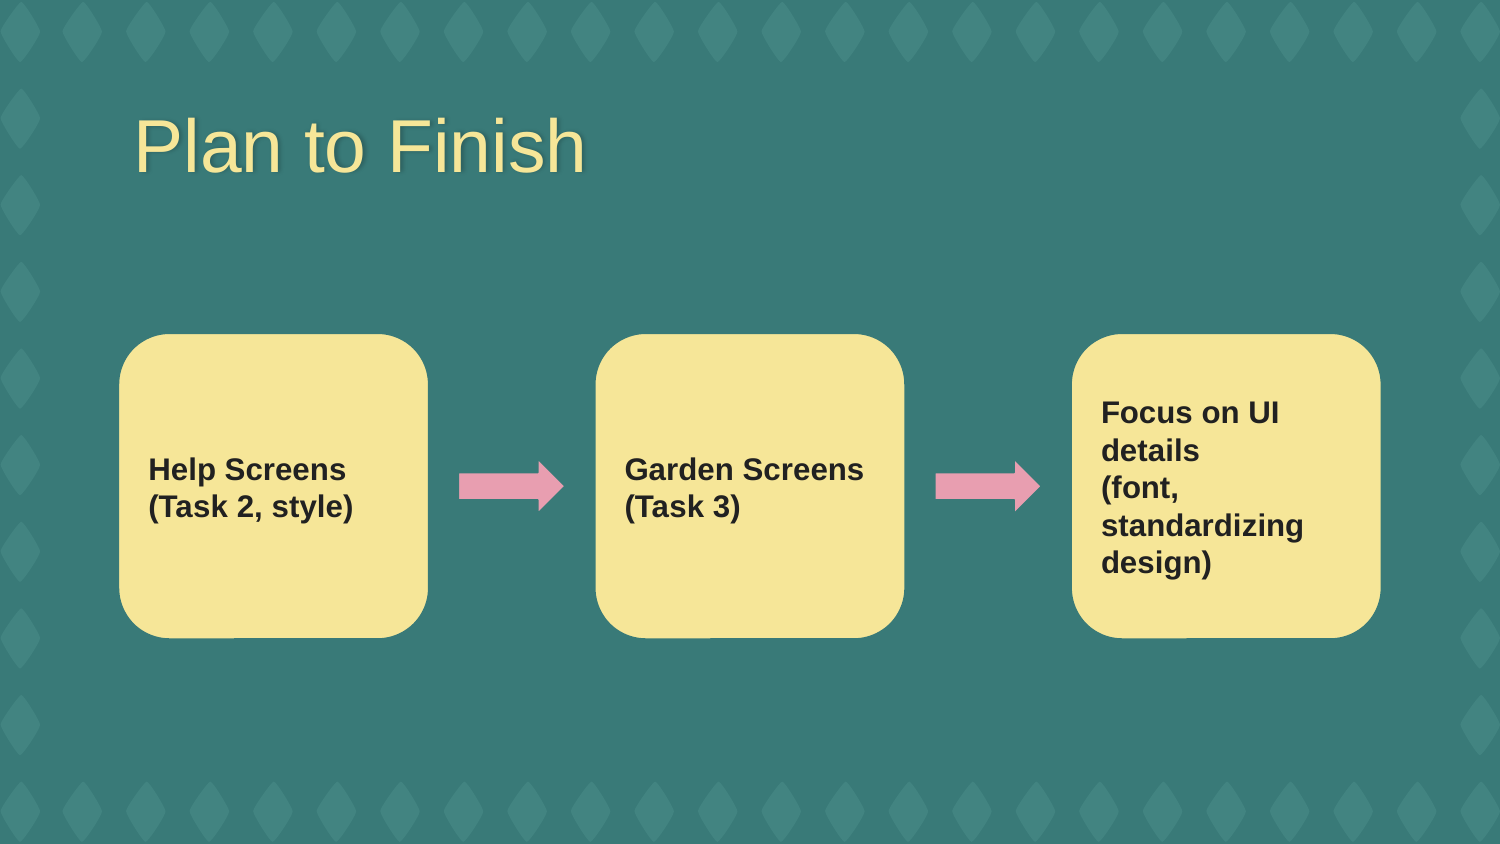

# Plan to Finish
Help Screens
(Task 2, style)
Garden Screens
(Task 3)
Focus on UI details
(font, standardizing design)